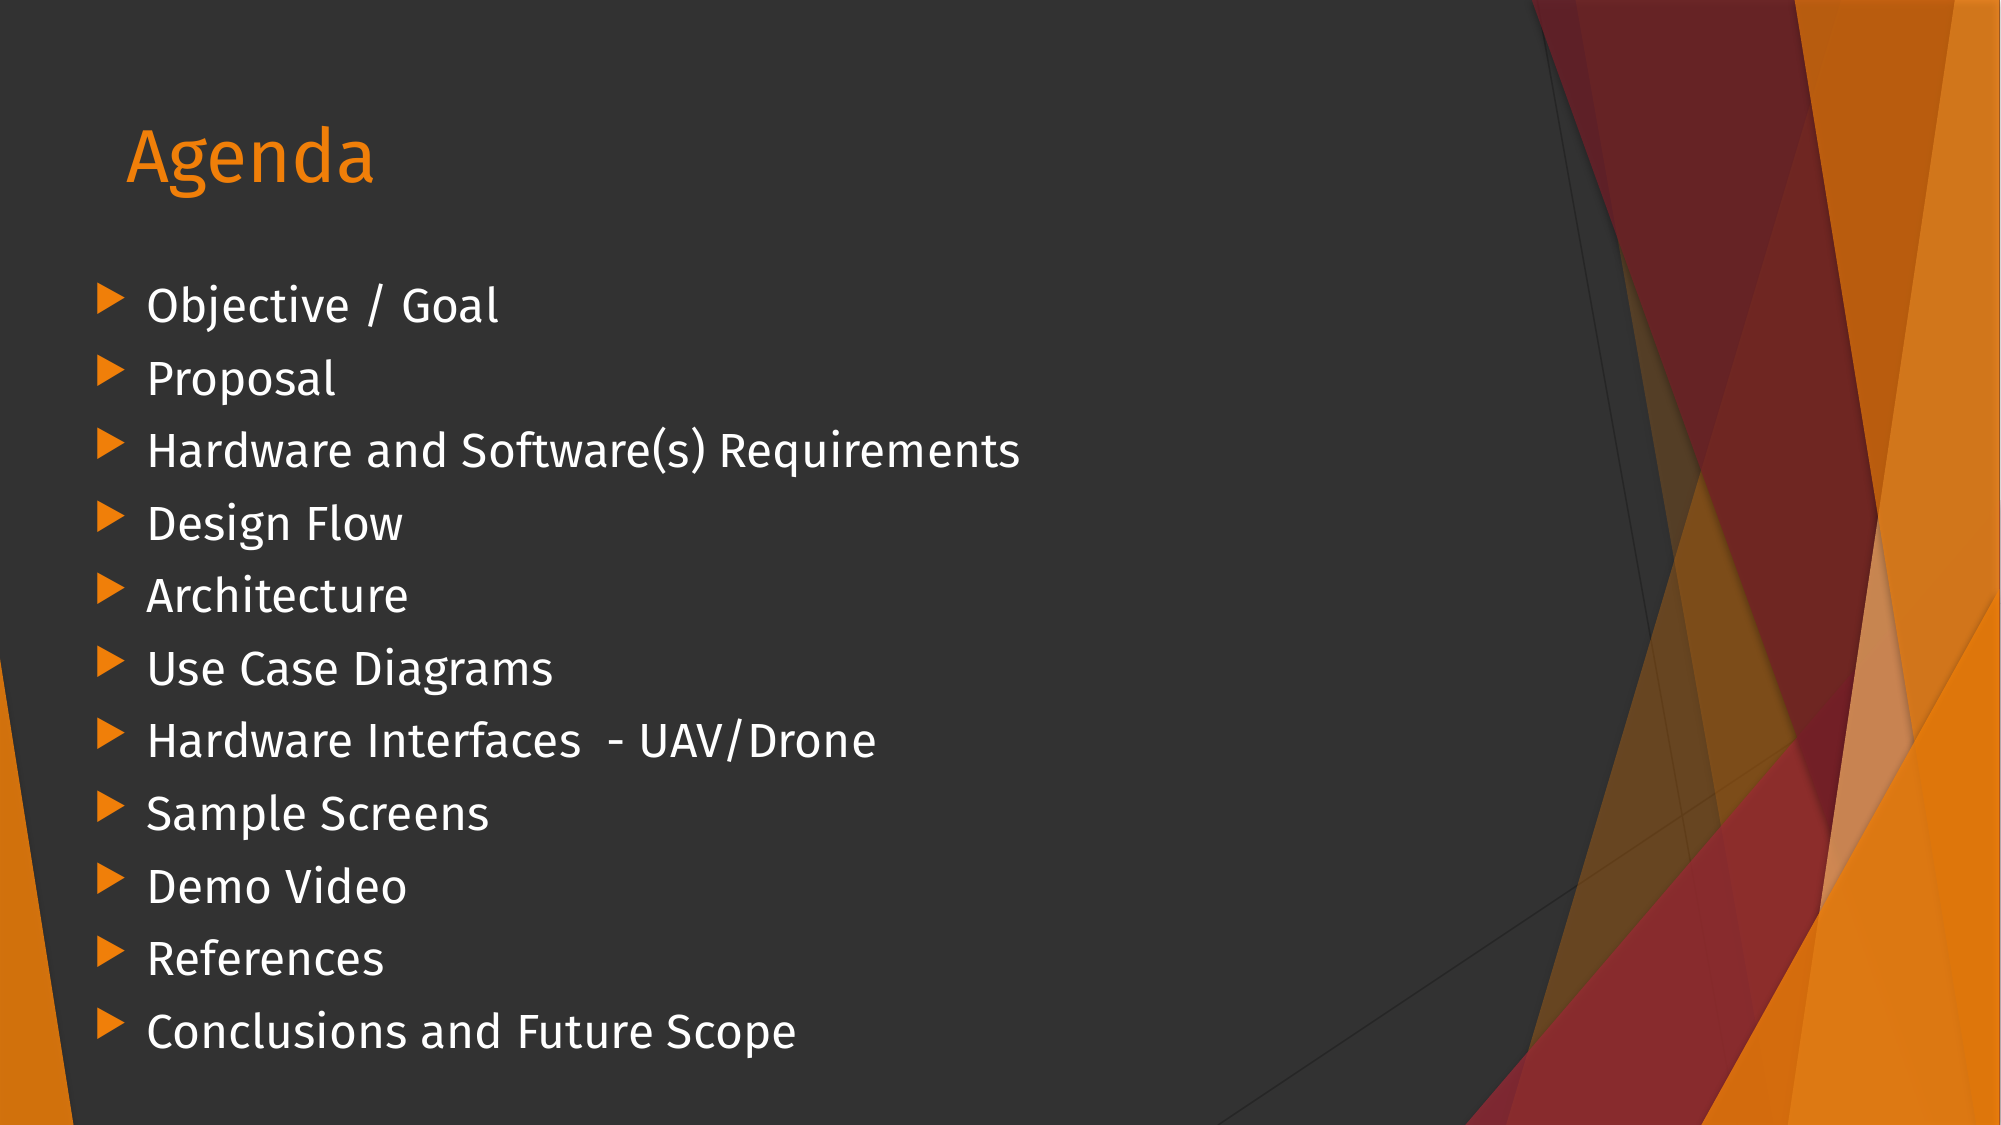

# Agenda
Objective / Goal
Proposal
Hardware and Software(s) Requirements
Design Flow
Architecture
Use Case Diagrams
Hardware Interfaces  - UAV/Drone
Sample Screens
Demo Video
References
Conclusions and Future Scope